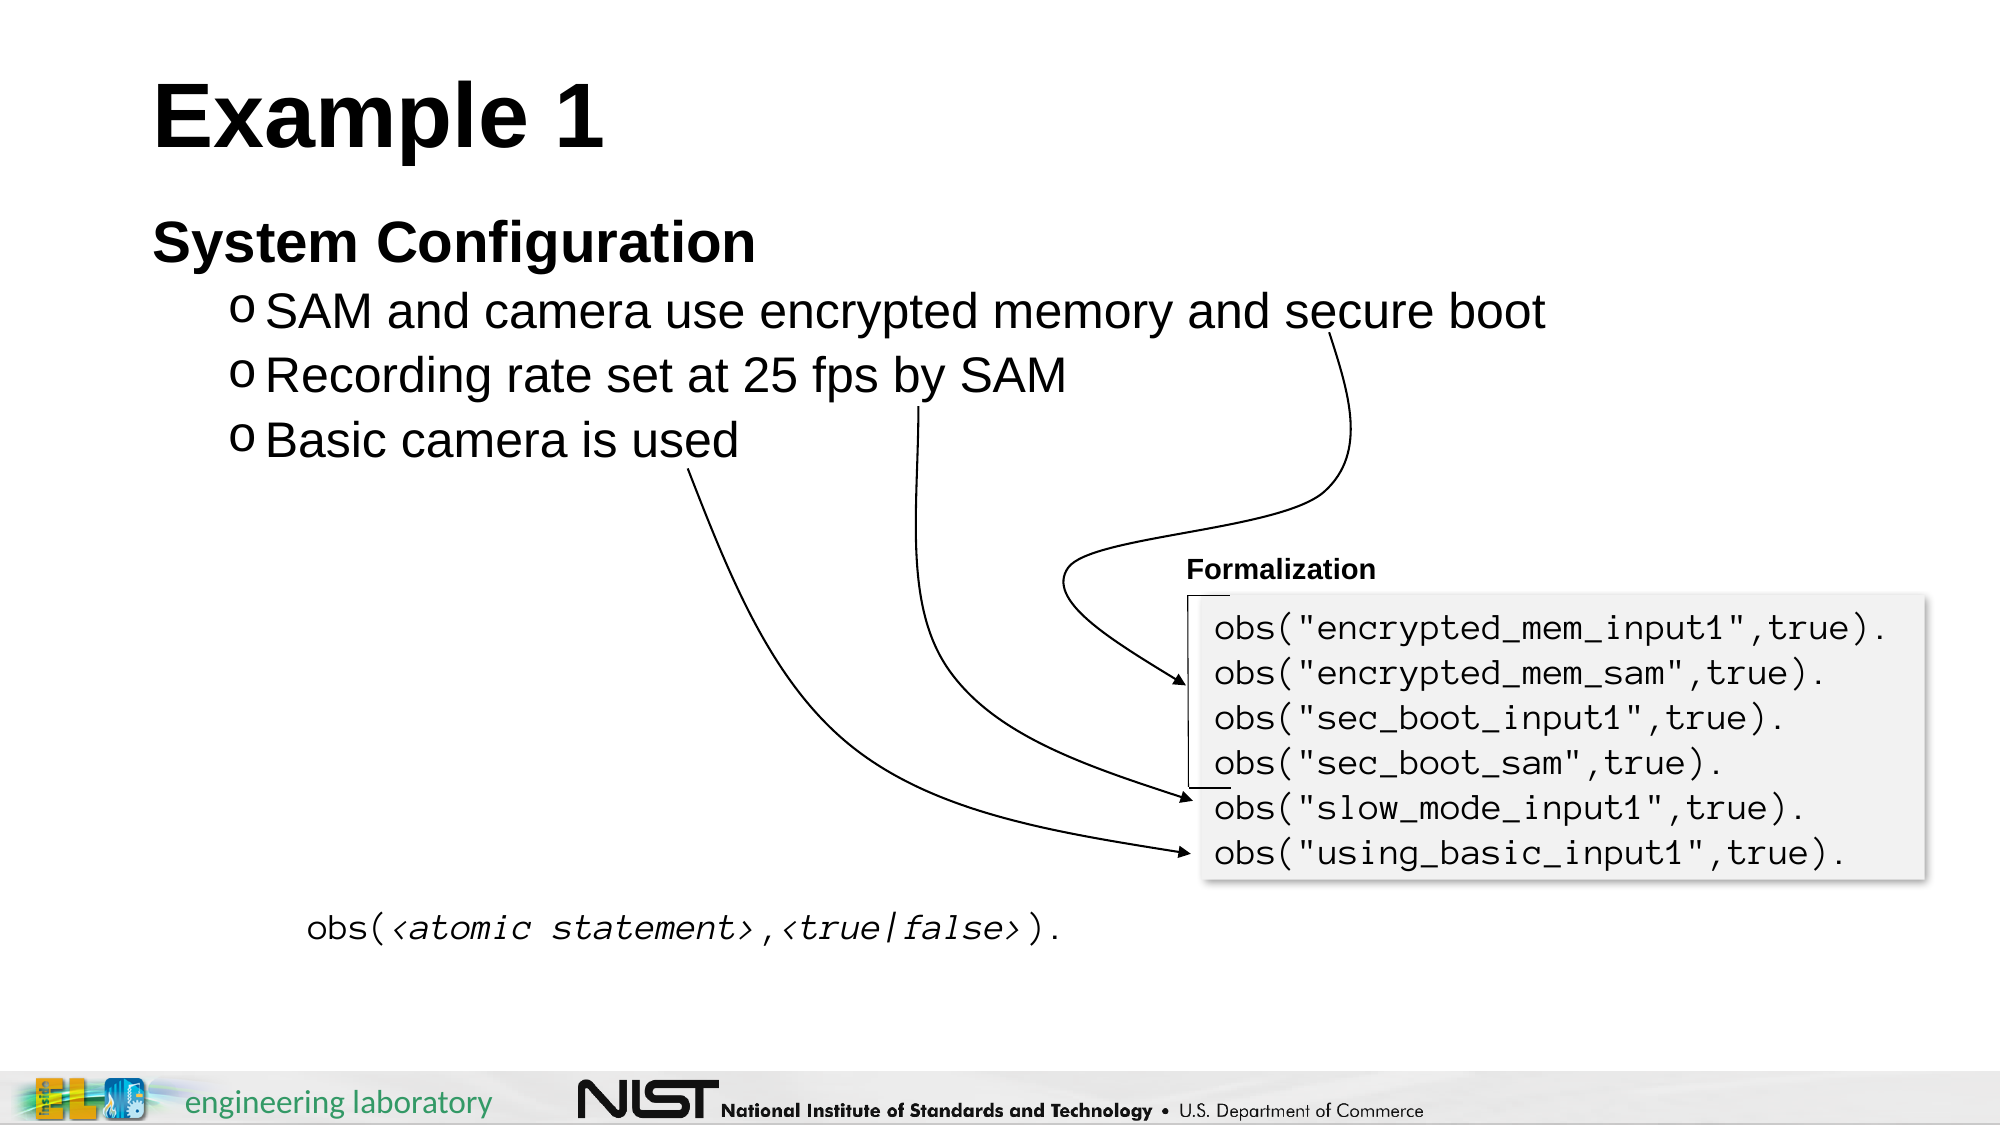

# Example 1
System Configuration
SAM and camera use encrypted memory and secure boot
Recording rate set at 25 fps by SAM
Basic camera is used

Formalization
obs("encrypted_mem_input1",true).
obs("encrypted_mem_sam",true).
obs("sec_boot_input1",true).
obs("sec_boot_sam",true).
obs("slow_mode_input1",true).
obs("using_basic_input1",true).
obs(<atomic statement>,<true|false>).